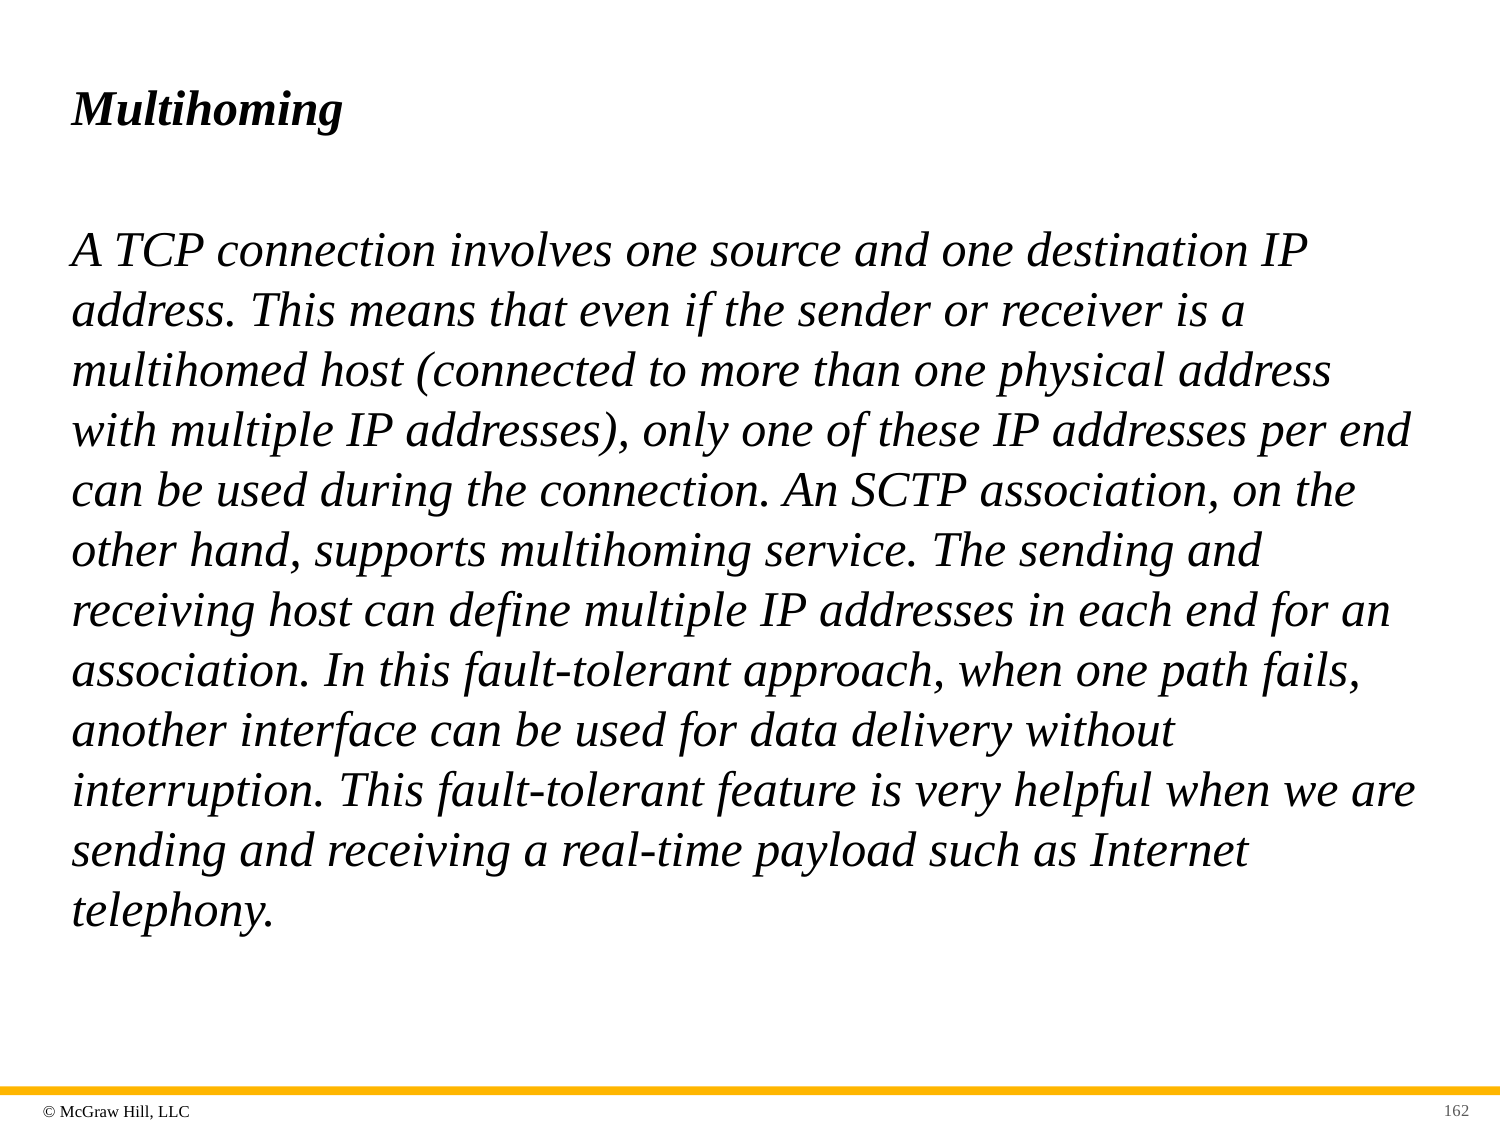

# Multihoming
A TCP connection involves one source and one destination IP address. This means that even if the sender or receiver is a multihomed host (connected to more than one physical address with multiple IP addresses), only one of these IP addresses per end can be used during the connection. An SCTP association, on the other hand, supports multihoming service. The sending and receiving host can define multiple IP addresses in each end for an association. In this fault-tolerant approach, when one path fails, another interface can be used for data delivery without interruption. This fault-tolerant feature is very helpful when we are sending and receiving a real-time payload such as Internet telephony.
162